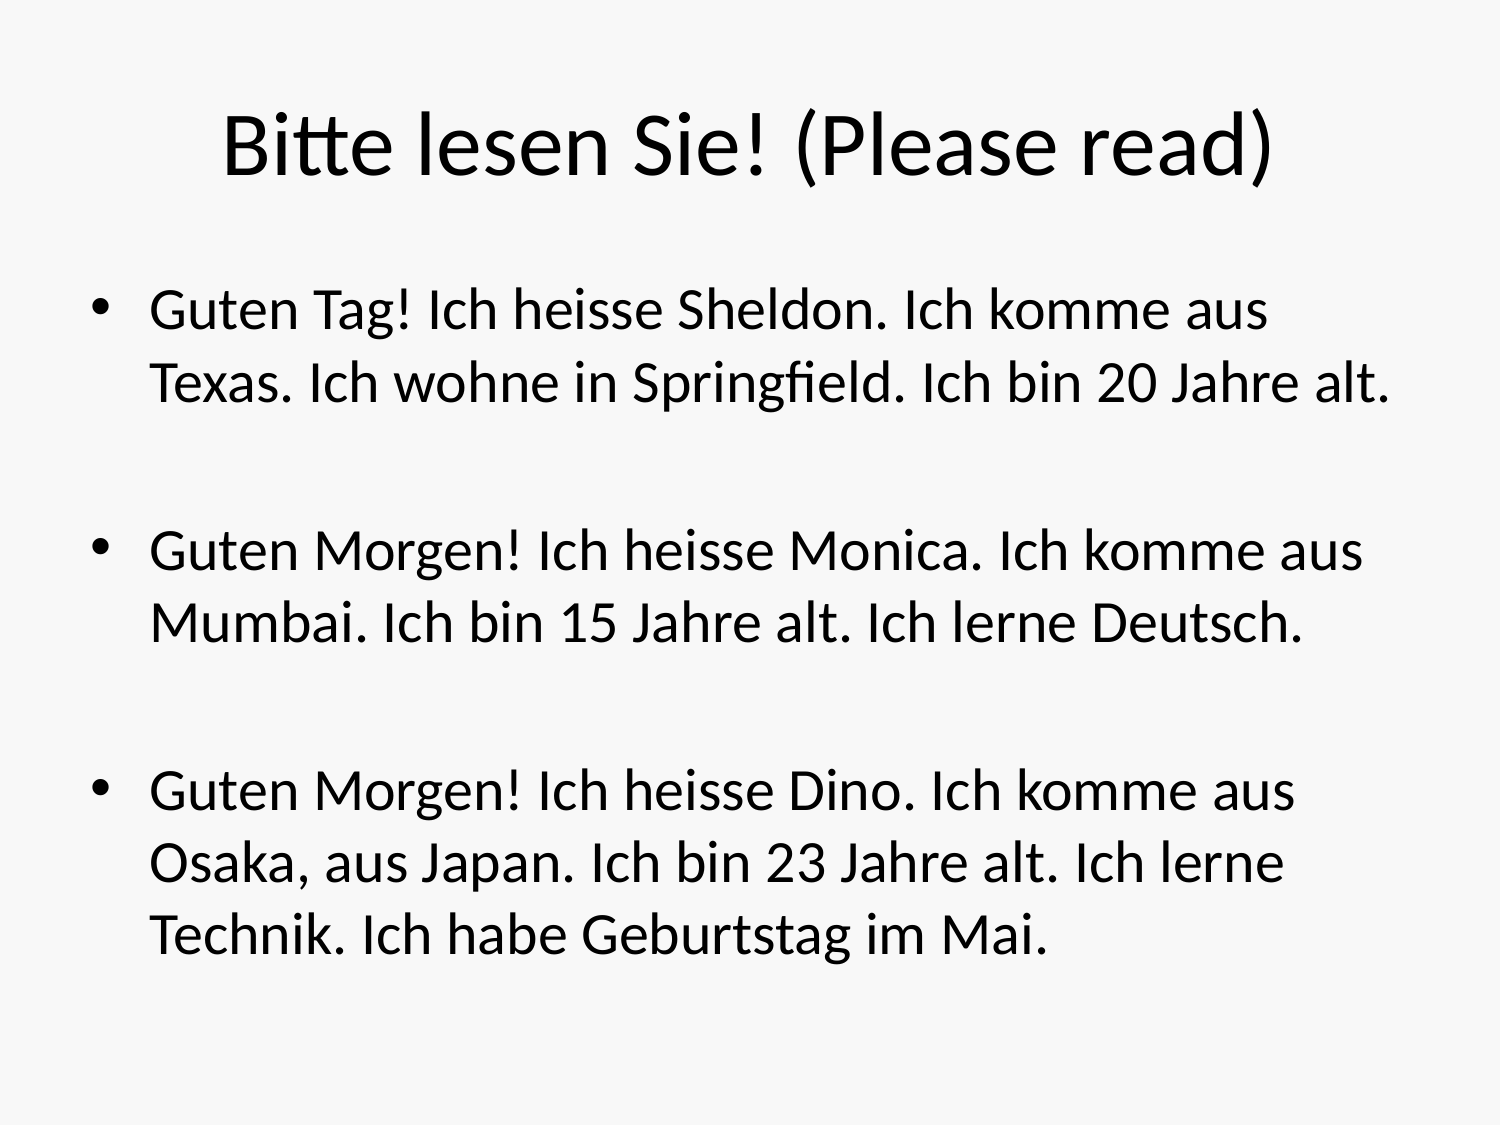

# Bitte lesen Sie! (Please read)
Guten Tag! Ich heisse Sheldon. Ich komme aus Texas. Ich wohne in Springfield. Ich bin 20 Jahre alt.

Guten Morgen! Ich heisse Monica. Ich komme aus Mumbai. Ich bin 15 Jahre alt. Ich lerne Deutsch.

Guten Morgen! Ich heisse Dino. Ich komme aus Osaka, aus Japan. Ich bin 23 Jahre alt. Ich lerne Technik. Ich habe Geburtstag im Mai.